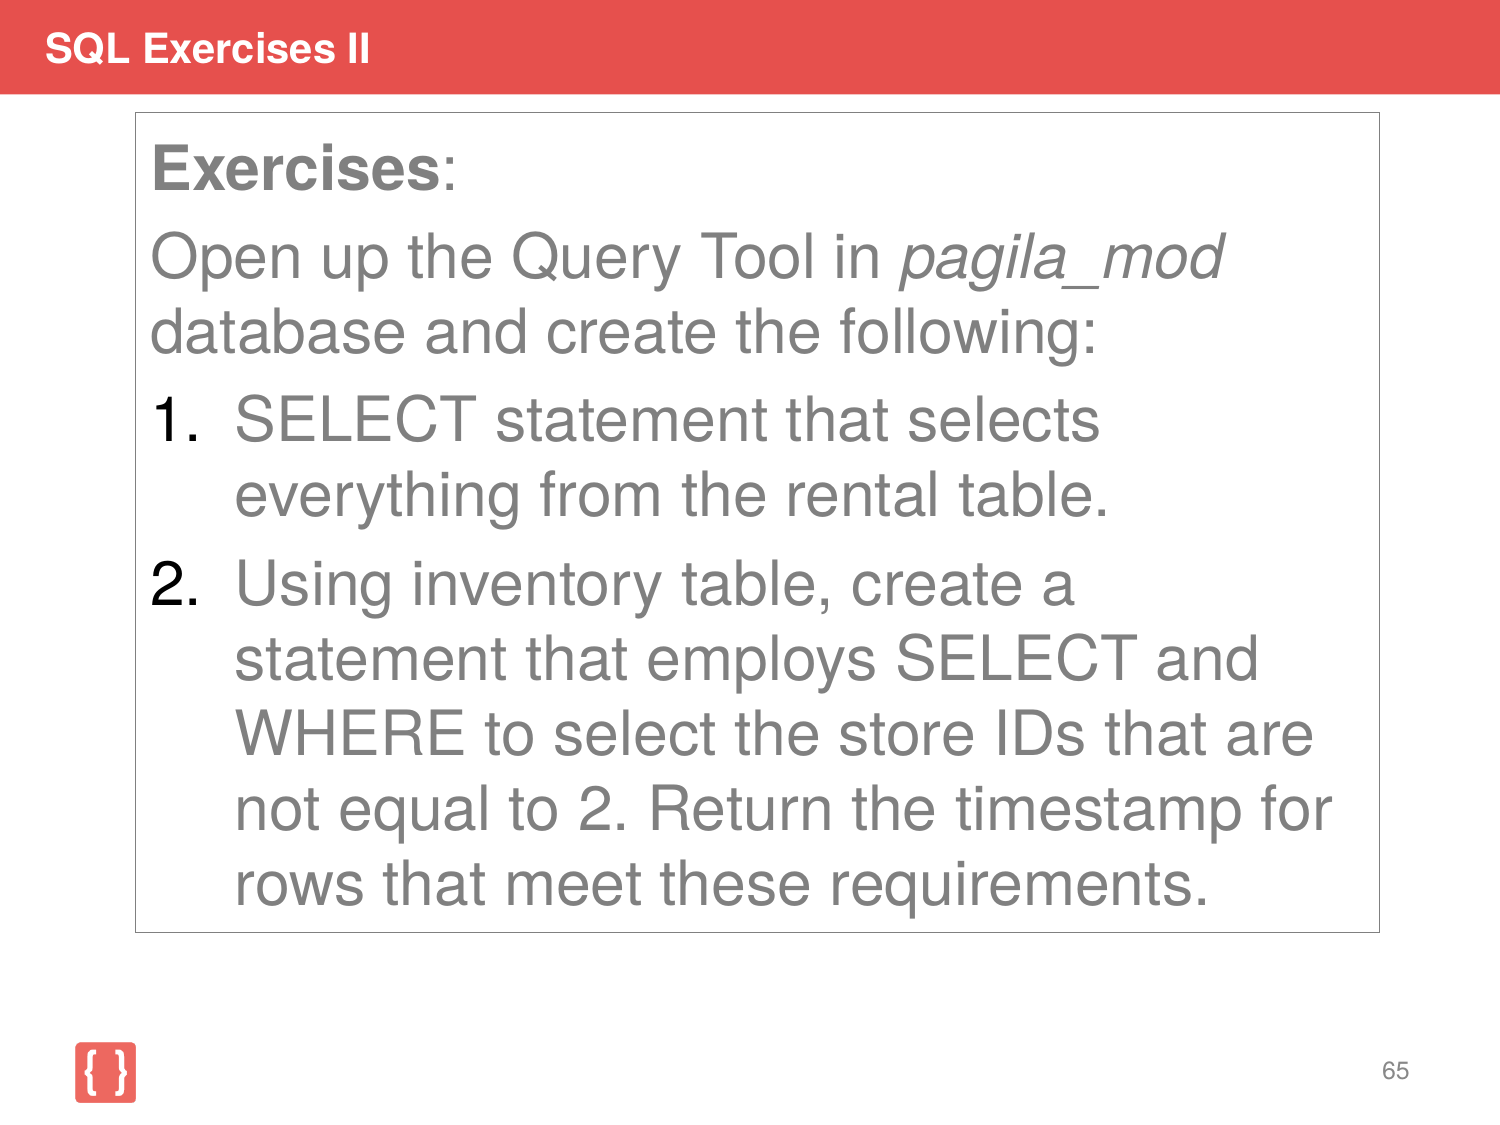

# SQL Exercises II
Exercises:
Open up the Query Tool in pagila_mod database and create the following:
SELECT statement that selects everything from the rental table.
Using inventory table, create a statement that employs SELECT and WHERE to select the store IDs that are not equal to 2. Return the timestamp for rows that meet these requirements.
65